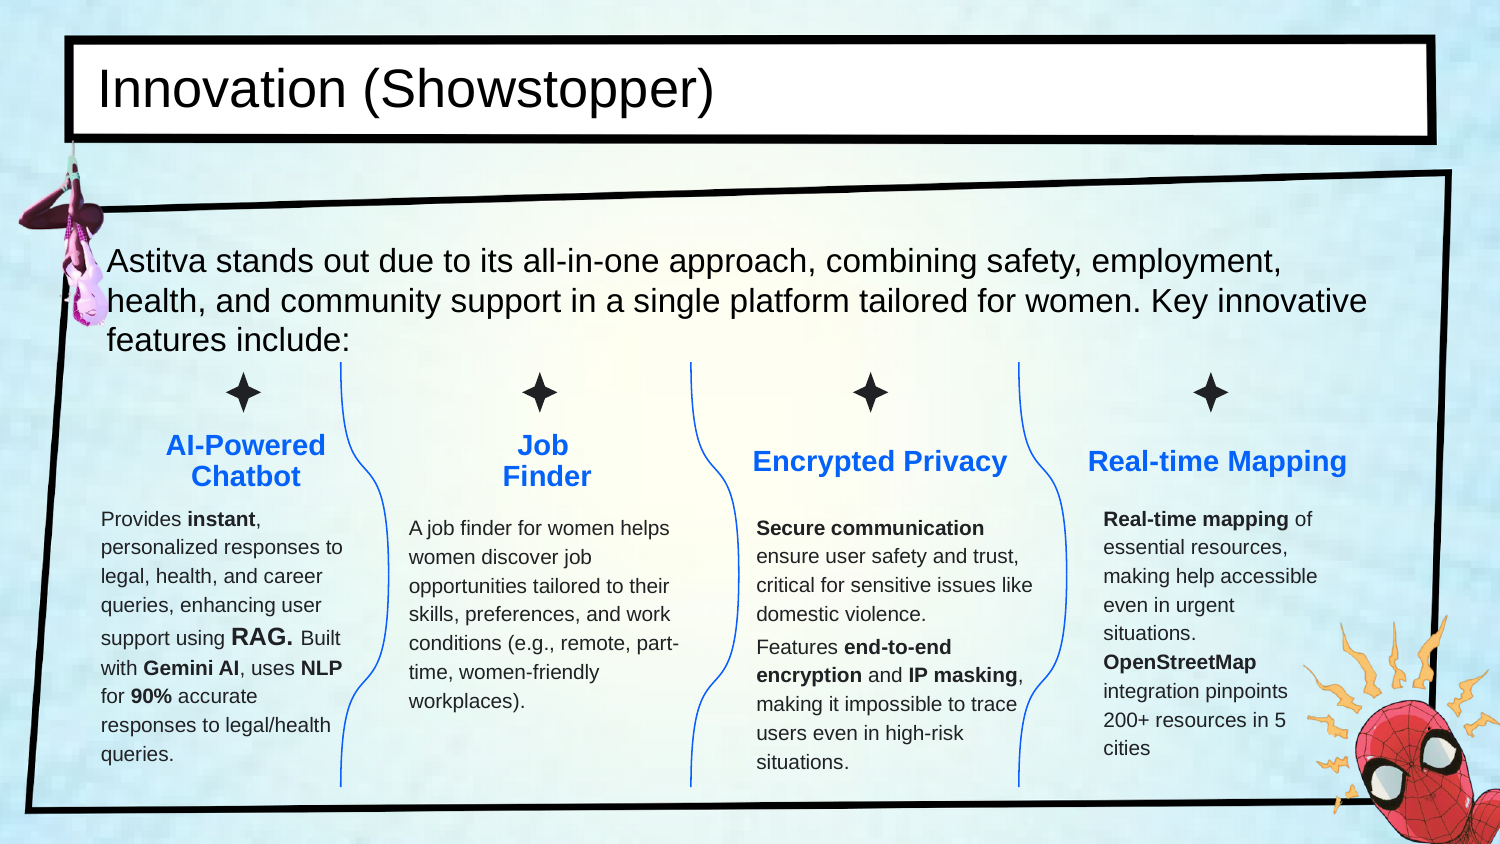

Innovation (Showstopper)
Astitva stands out due to its all-in-one approach, combining safety, employment, health, and community support in a single platform tailored for women. Key innovative features include:

AI-Powered Chatbot
Job
Finder
Encrypted Privacy
Real-time Mapping

A job finder for women helps women discover job opportunities tailored to their skills, preferences, and work conditions (e.g., remote, part-time, women-friendly workplaces).

Real-time mapping of essential resources, making help accessible even in urgent situations. OpenStreetMap integration pinpoints 200+ resources in 5 cities

Provides instant, personalized responses to legal, health, and career queries, enhancing user support using RAG. Built with Gemini AI, uses NLP for 90% accurate responses to legal/health queries.

Secure communication ensure user safety and trust, critical for sensitive issues like domestic violence.
Features end-to-end encryption and IP masking, making it impossible to trace users even in high-risk situations.